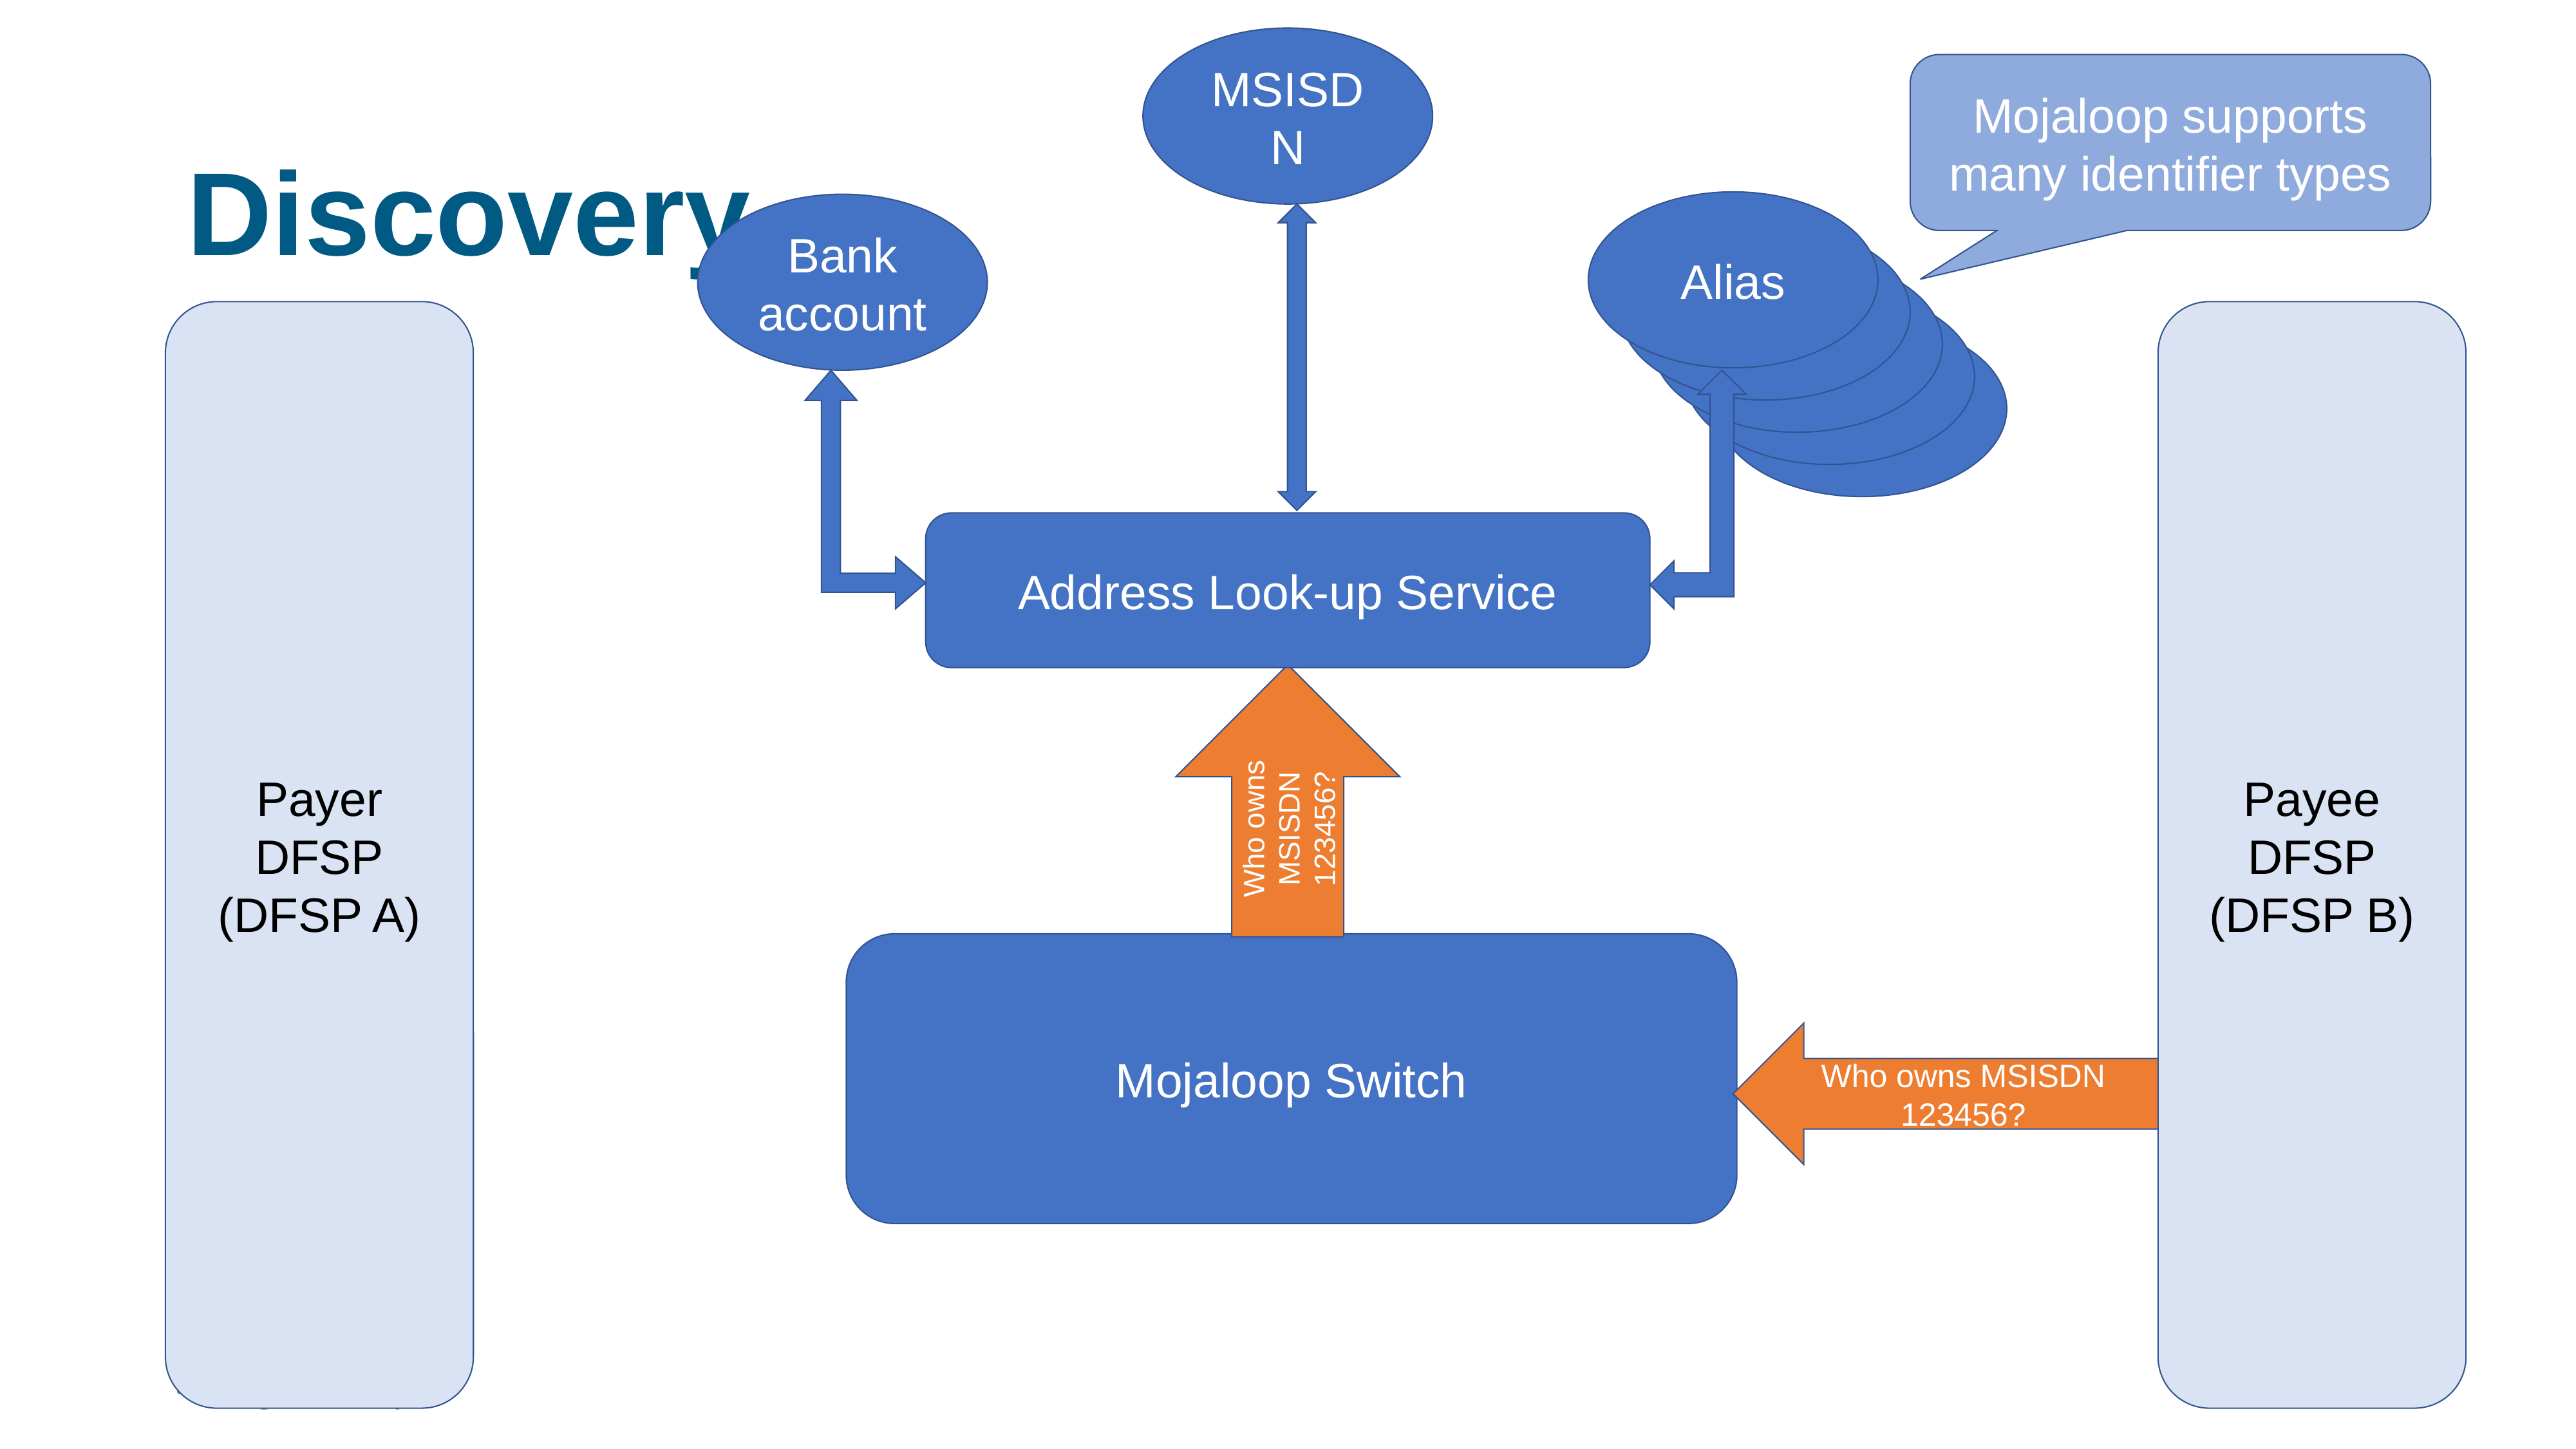

MSISDN
Mojaloop supports many identifier types
# Discovery
Alias
Bank account

Alias
Alias
Alias
Payer
DFSP
(DFSP A)
Payee
DFSP
(DFSP B)
Alias

Address Look-up Service
Who owns MSISDN 123456?
Mojaloop Switch
Who owns MSISDN 123456?